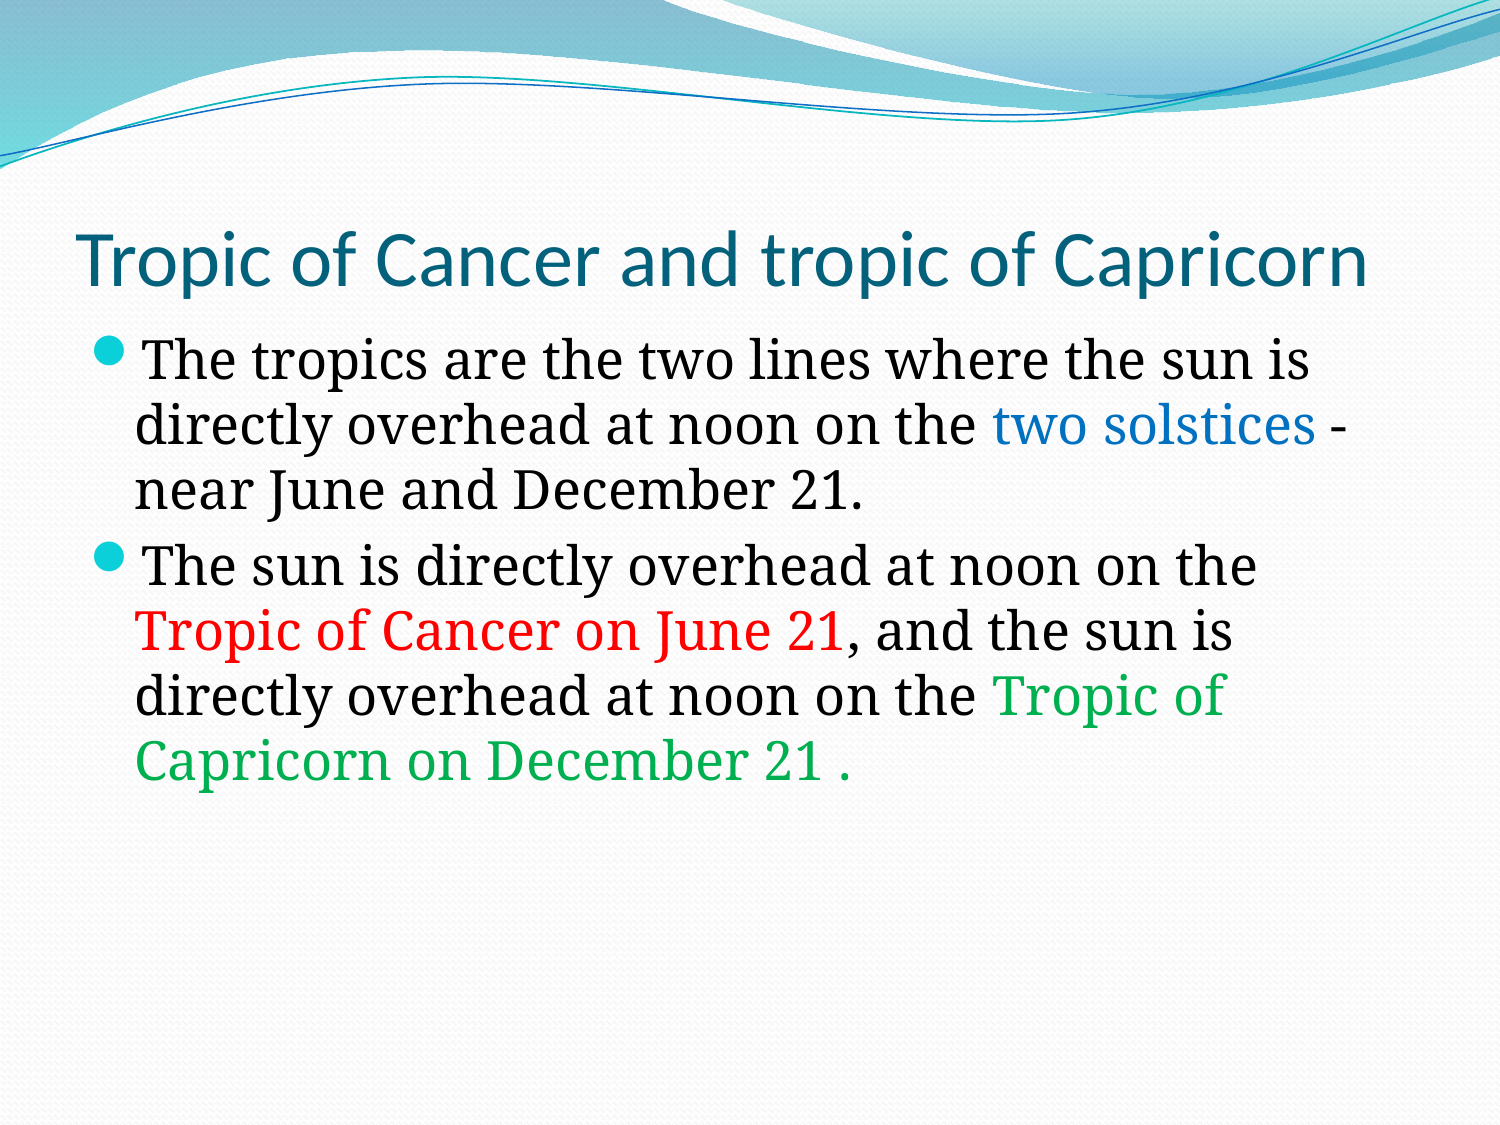

# Tropic of Cancer and tropic of Capricorn
The tropics are the two lines where the sun is directly overhead at noon on the two solstices - near June and December 21.
The sun is directly overhead at noon on the Tropic of Cancer on June 21, and the sun is directly overhead at noon on the Tropic of Capricorn on December 21 .